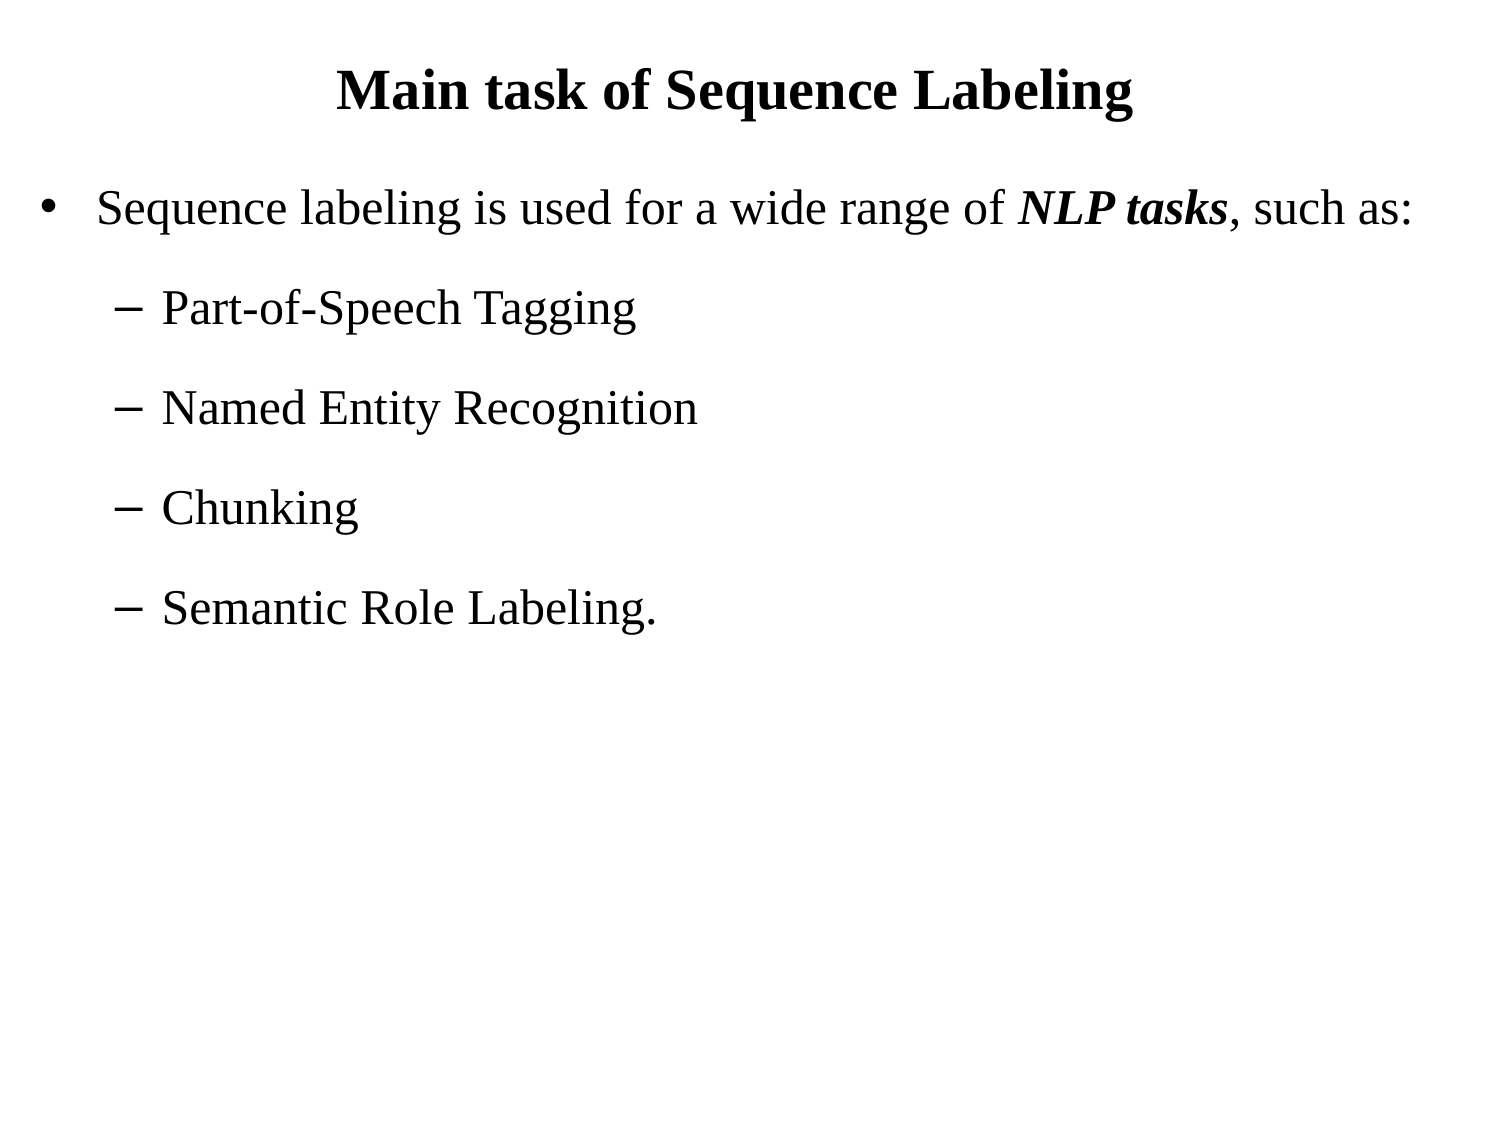

# Main task of Sequence Labeling
Sequence labeling is used for a wide range of NLP tasks, such as:
Part-of-Speech Tagging
Named Entity Recognition
Chunking
Semantic Role Labeling.